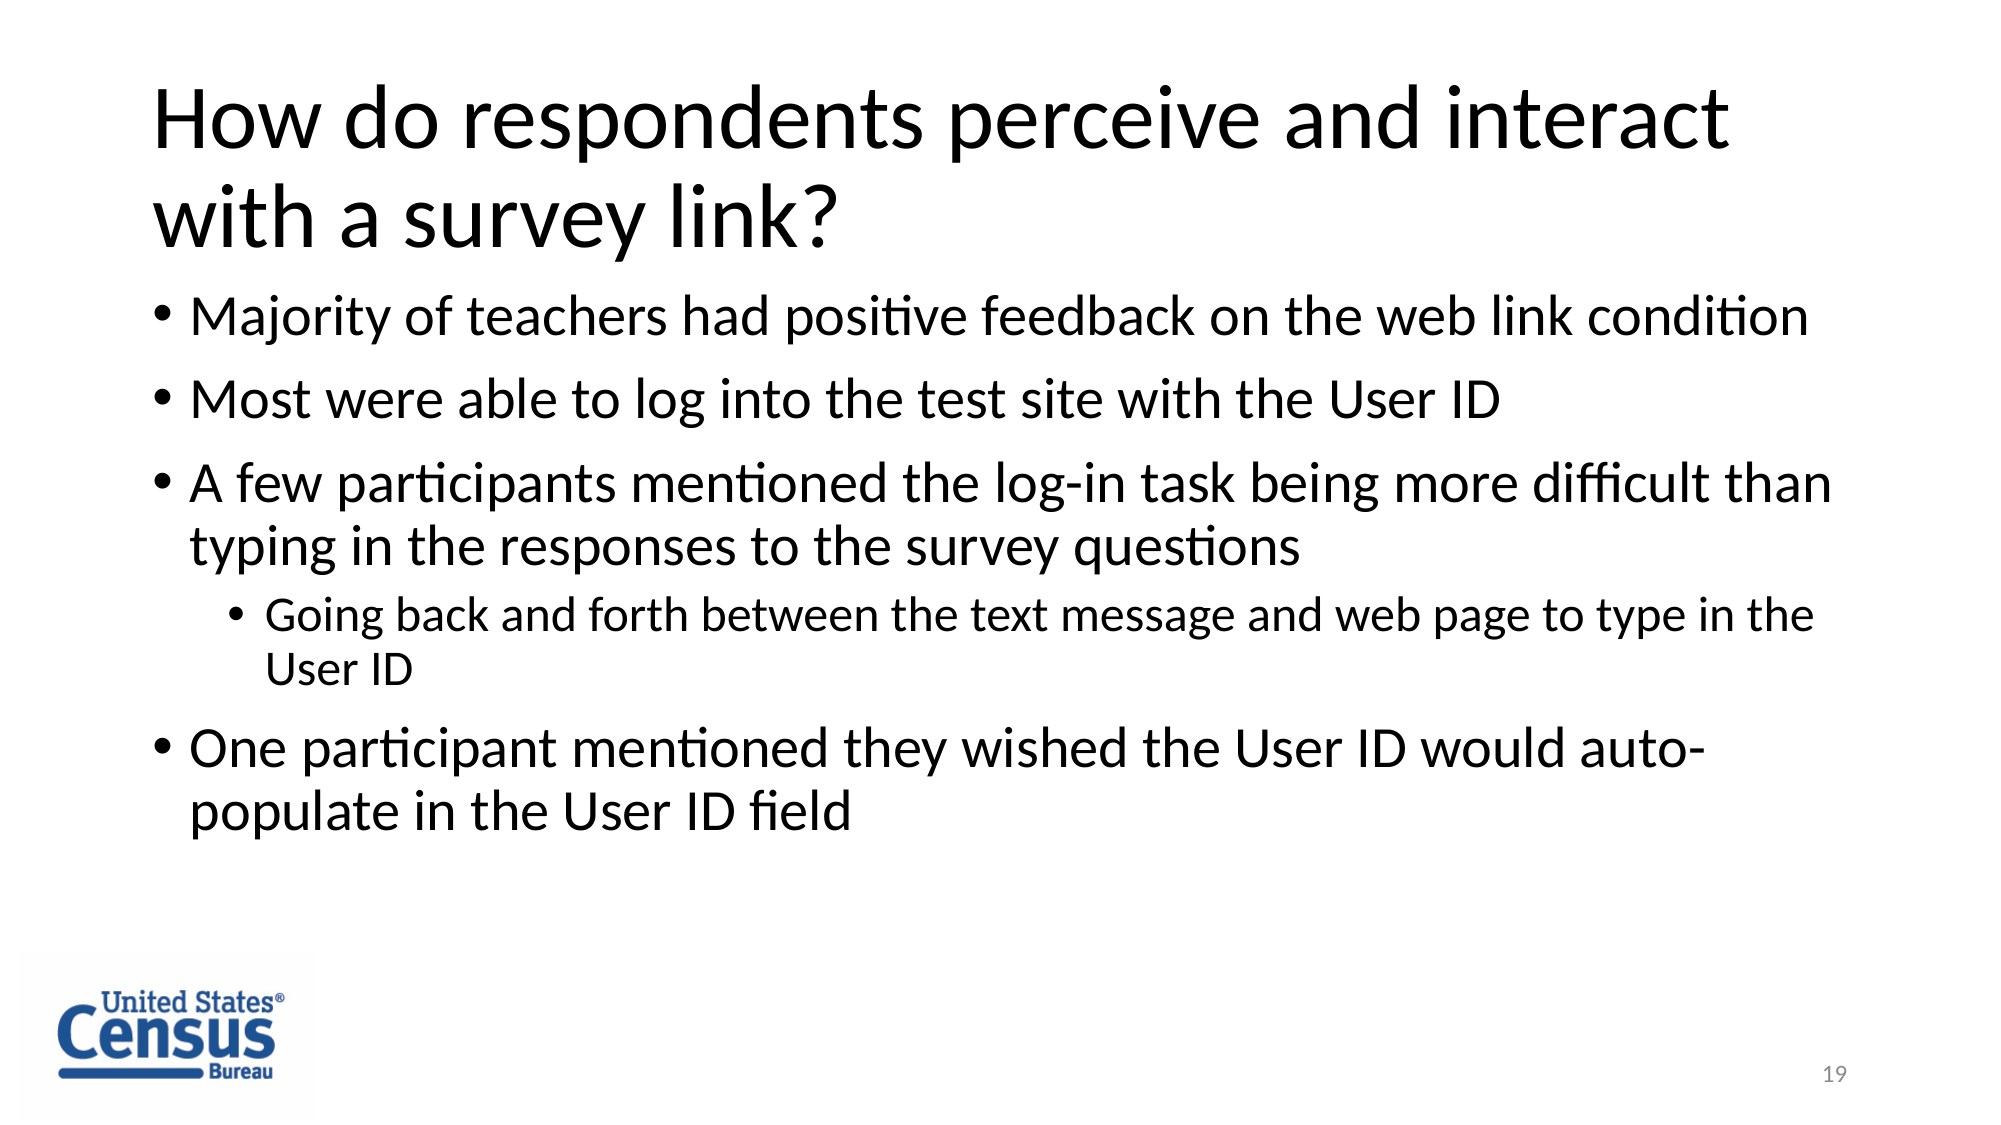

# How do respondents perceive and interact with a survey link?
Majority of teachers had positive feedback on the web link condition
Most were able to log into the test site with the User ID
A few participants mentioned the log-in task being more difficult than typing in the responses to the survey questions
Going back and forth between the text message and web page to type in the User ID
One participant mentioned they wished the User ID would auto-populate in the User ID field
19